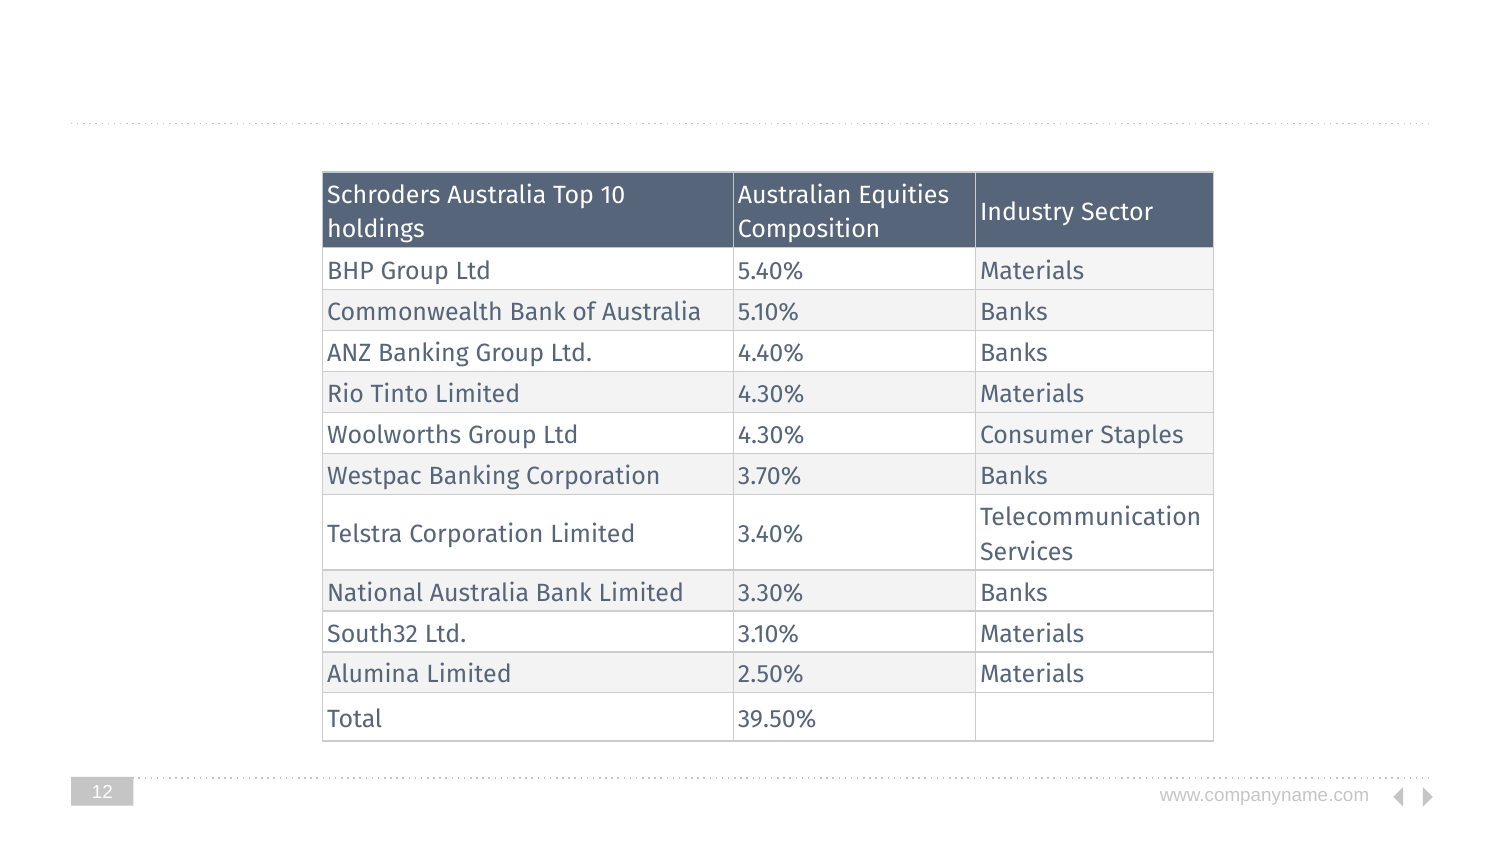

| Schroders Australia Top 10 holdings | Australian Equities Composition | Industry Sector |
| --- | --- | --- |
| BHP Group Ltd | 5.40% | Materials |
| Commonwealth Bank of Australia | 5.10% | Banks |
| ANZ Banking Group Ltd. | 4.40% | Banks |
| Rio Tinto Limited | 4.30% | Materials |
| Woolworths Group Ltd | 4.30% | Consumer Staples |
| Westpac Banking Corporation | 3.70% | Banks |
| Telstra Corporation Limited | 3.40% | Telecommunication Services |
| National Australia Bank Limited | 3.30% | Banks |
| South32 Ltd. | 3.10% | Materials |
| Alumina Limited | 2.50% | Materials |
| Total | 39.50% |  |
12